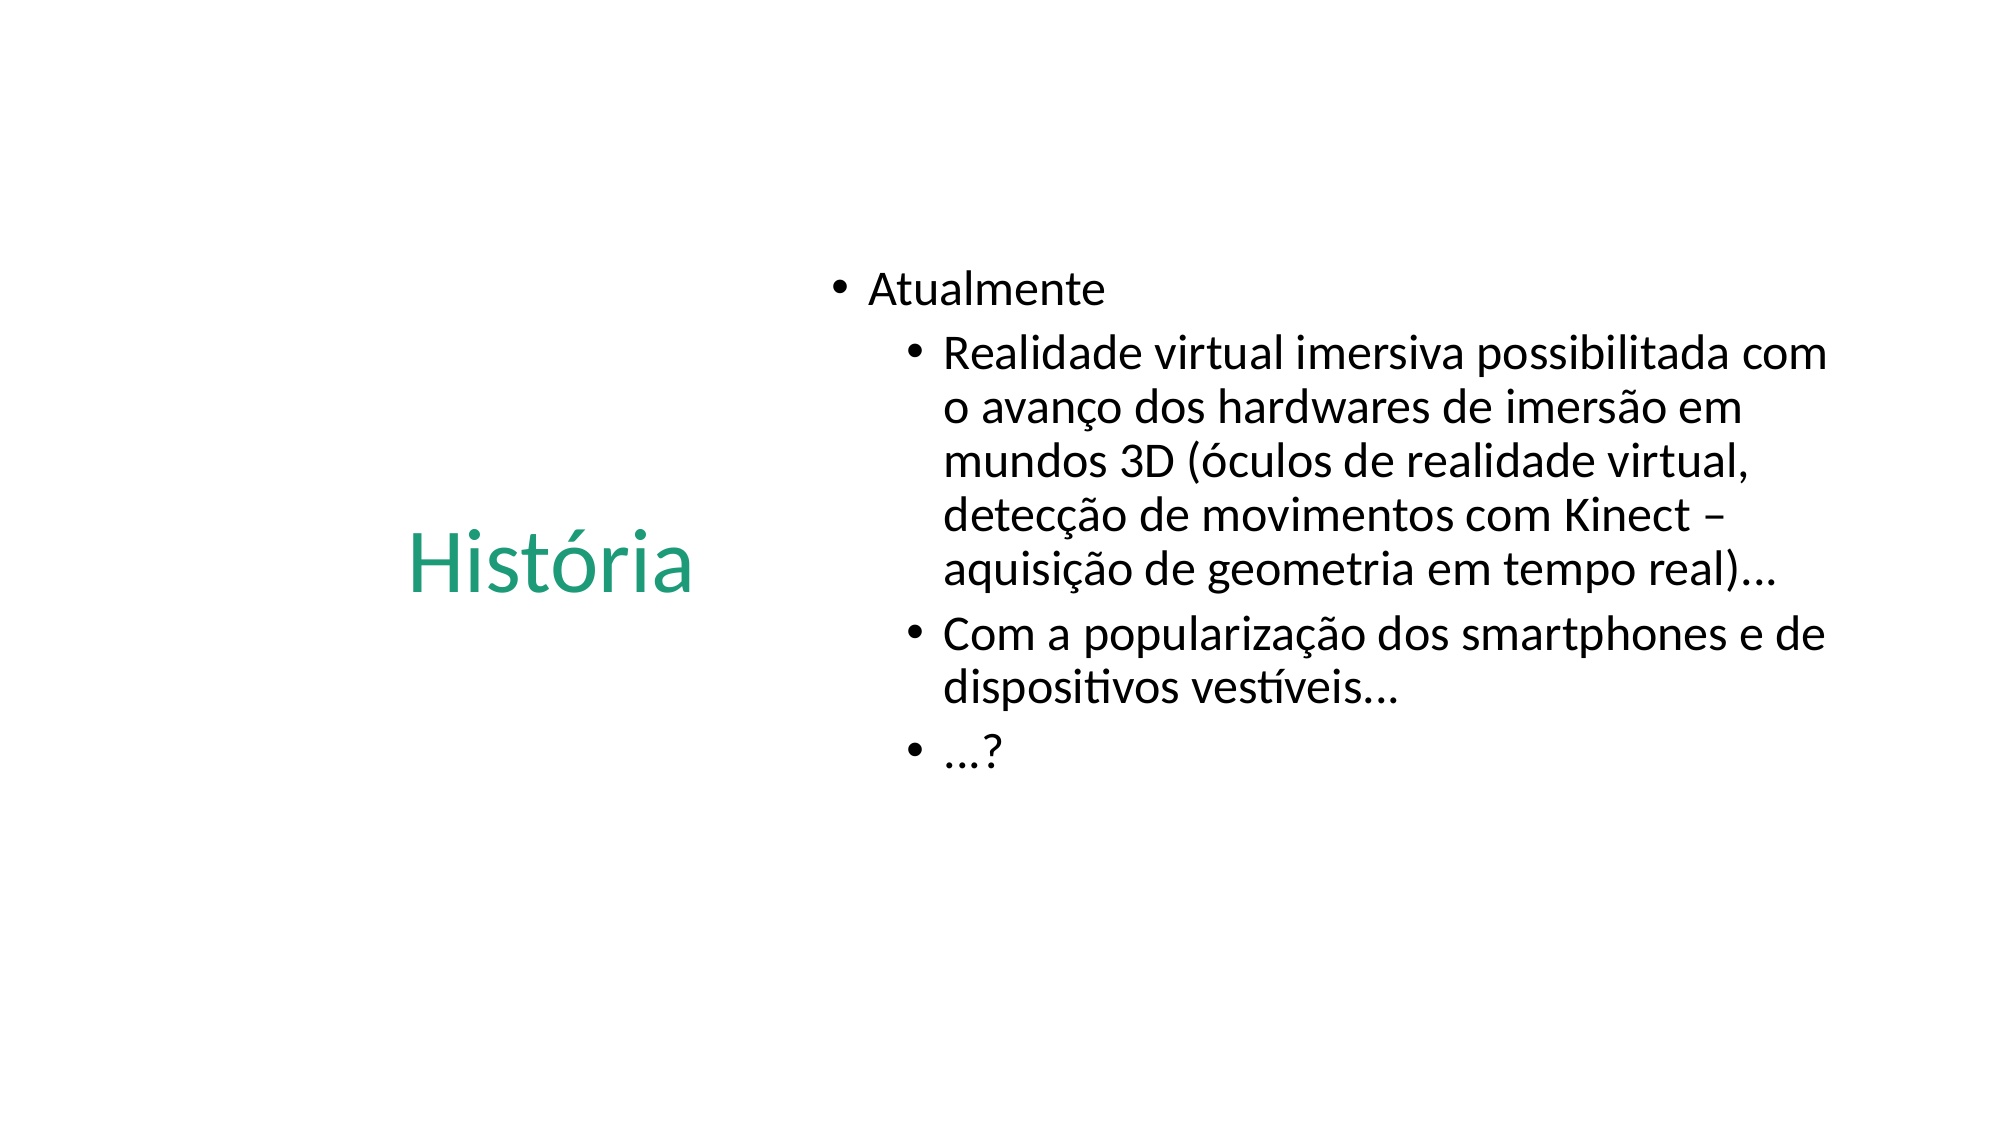

# História
Atualmente
Realidade virtual imersiva possibilitada com o avanço dos hardwares de imersão em mundos 3D (óculos de realidade virtual, detecção de movimentos com Kinect – aquisição de geometria em tempo real)...
Com a popularização dos smartphones e de dispositivos vestíveis...
...?